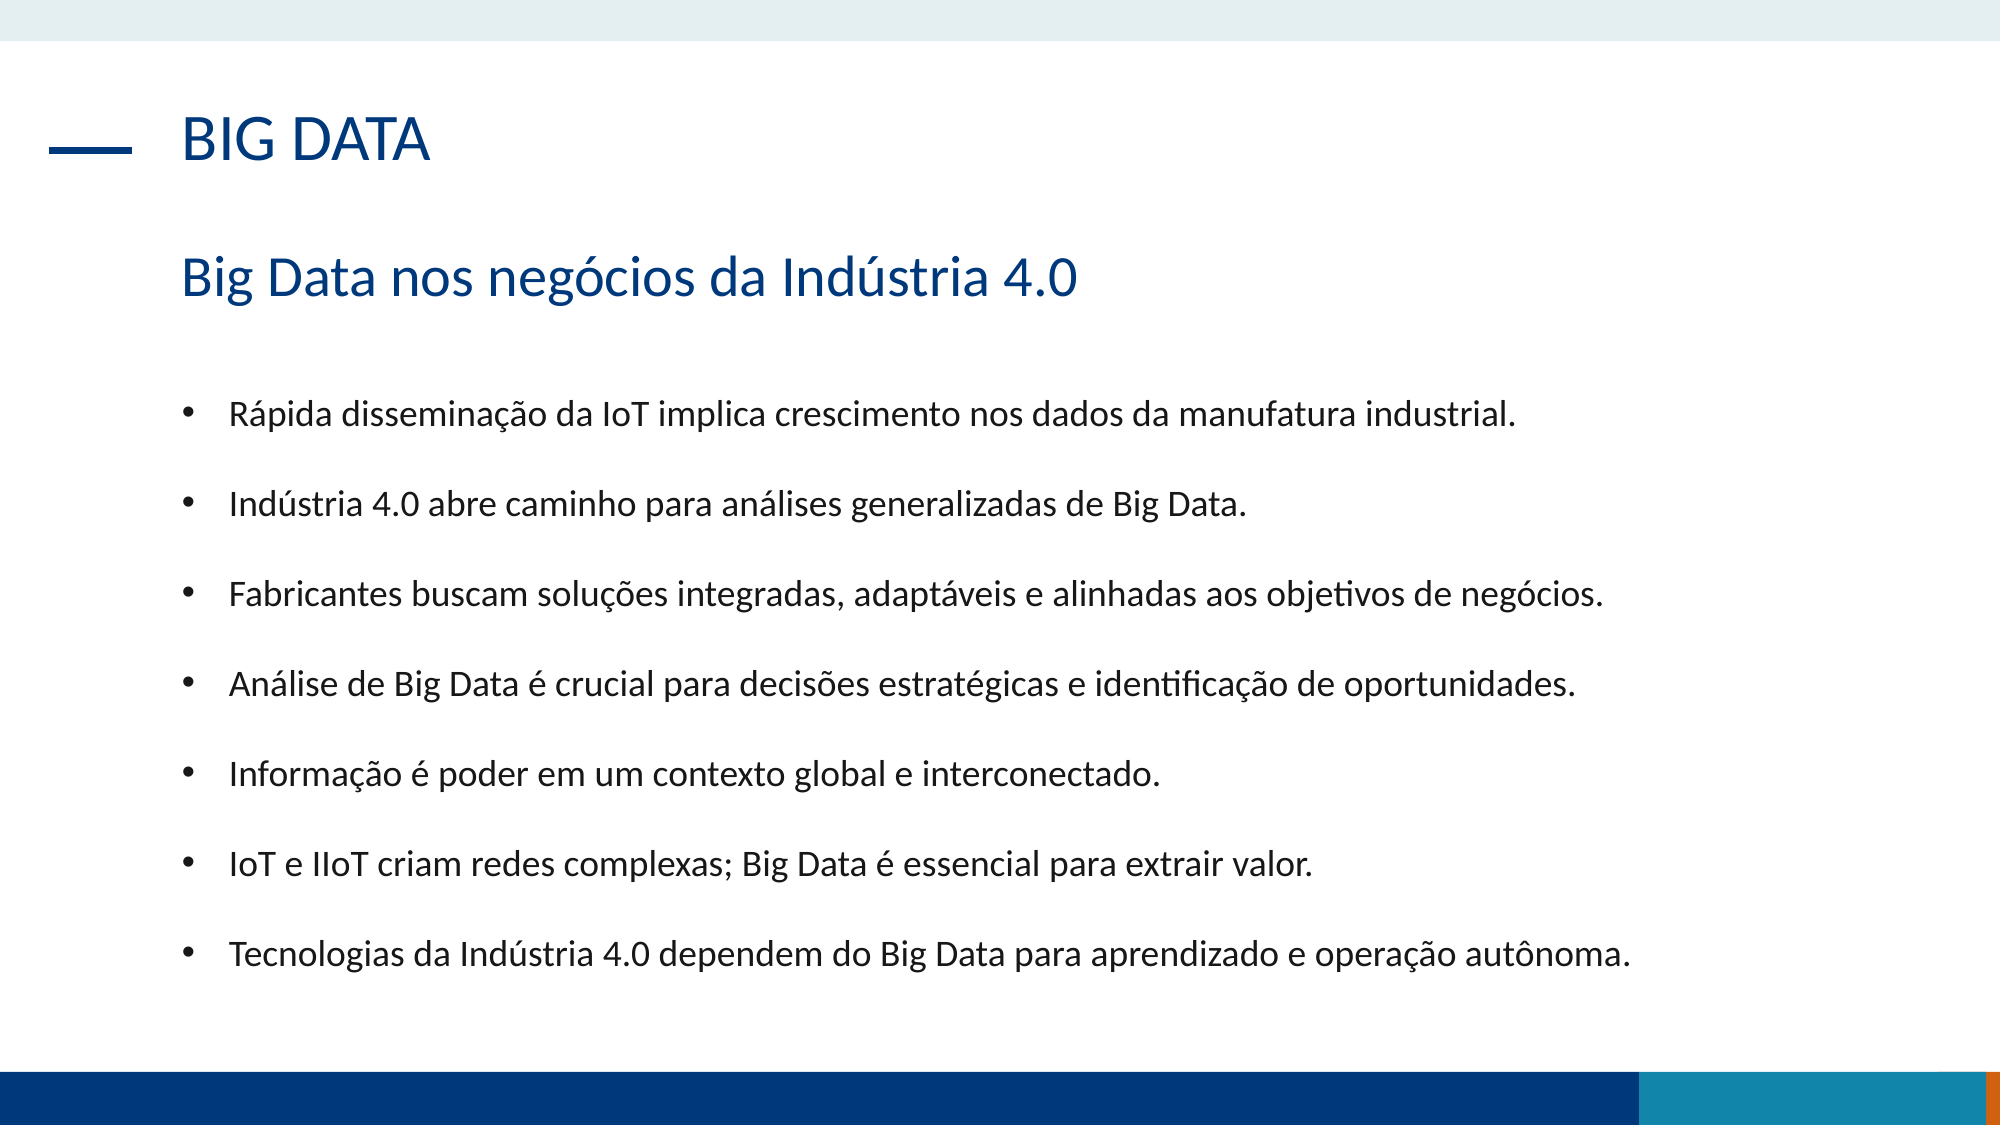

BIG DATA
Big Data nos negócios da Indústria 4.0
Rápida disseminação da IoT implica crescimento nos dados da manufatura industrial.

Indústria 4.0 abre caminho para análises generalizadas de Big Data.

Fabricantes buscam soluções integradas, adaptáveis e alinhadas aos objetivos de negócios.

Análise de Big Data é crucial para decisões estratégicas e identificação de oportunidades.

Informação é poder em um contexto global e interconectado.

IoT e IIoT criam redes complexas; Big Data é essencial para extrair valor.

Tecnologias da Indústria 4.0 dependem do Big Data para aprendizado e operação autônoma.